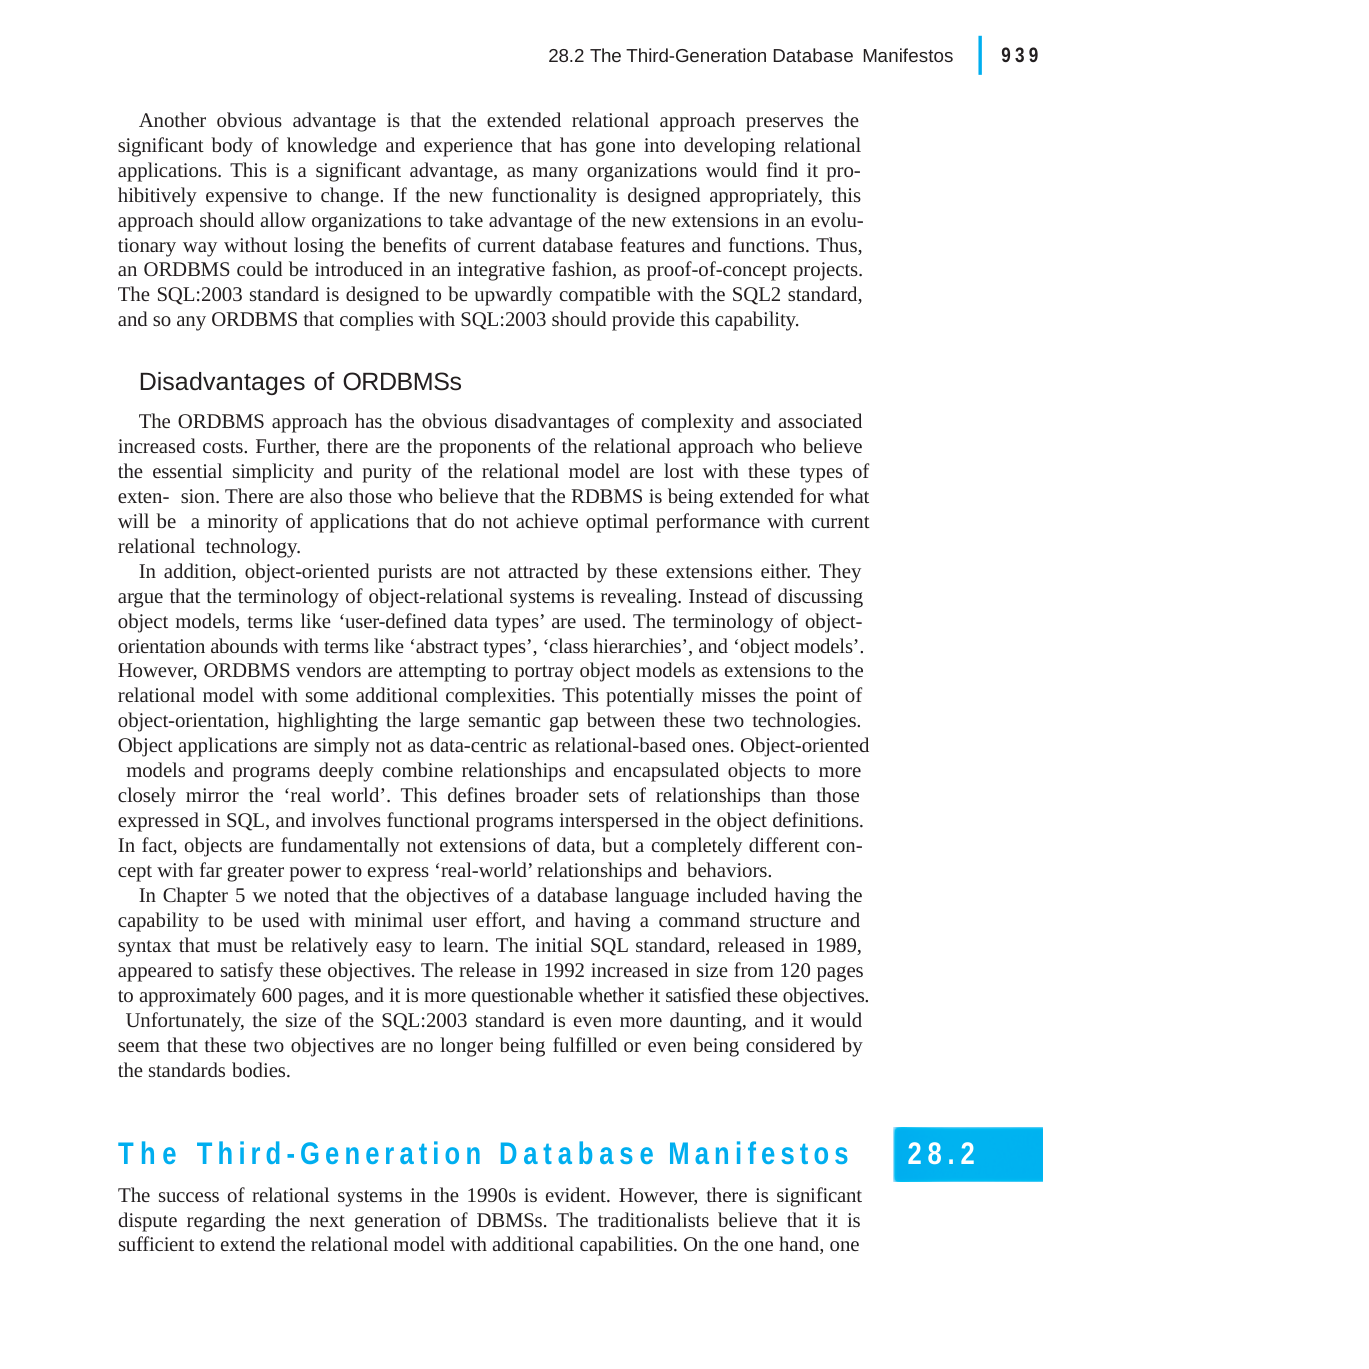

|
939
28.2 The Third-Generation Database Manifestos
Another obvious advantage is that the extended relational approach preserves the  significant body of knowledge and experience that has gone into developing relational  applications. This is a significant advantage, as many organizations would find it pro-  hibitively expensive to change. If the new functionality is designed appropriately, this  approach should allow organizations to take advantage of the new extensions in an evolu-  tionary way without losing the benefits of current database features and functions. Thus,  an ORDBMS could be introduced in an integrative fashion, as proof-of-concept projects.  The SQL:2003 standard is designed to be upwardly compatible with the SQL2 standard,  and so any ORDBMS that complies with SQL:2003 should provide this capability.

Disadvantages of ORDBMSs
The ORDBMS approach has the obvious disadvantages of complexity and associated  increased costs. Further, there are the proponents of the relational approach who believe  the essential simplicity and purity of the relational model are lost with these types of exten-  sion. There are also those who believe that the RDBMS is being extended for what will be  a minority of applications that do not achieve optimal performance with current relational  technology.
In addition, object-oriented purists are not attracted by these extensions either. They  argue that the terminology of object-relational systems is revealing. Instead of discussing  object models, terms like ‘user-defined data types’ are used. The terminology of object-  orientation abounds with terms like ‘abstract types’, ‘class hierarchies’, and ‘object models’.  However, ORDBMS vendors are attempting to portray object models as extensions to the  relational model with some additional complexities. This potentially misses the point of  object-orientation, highlighting the large semantic gap between these two technologies.  Object applications are simply not as data-centric as relational-based ones. Object-oriented  models and programs deeply combine relationships and encapsulated objects to more  closely mirror the ‘real world’. This defines broader sets of relationships than those  expressed in SQL, and involves functional programs interspersed in the object definitions.  In fact, objects are fundamentally not extensions of data, but a completely different con-  cept with far greater power to express ‘real-world’ relationships and behaviors.
In Chapter 5 we noted that the objectives of a database language included having the  capability to be used with minimal user effort, and having a command structure and  syntax that must be relatively easy to learn. The initial SQL standard, released in 1989,  appeared to satisfy these objectives. The release in 1992 increased in size from 120 pages  to approximately 600 pages, and it is more questionable whether it satisfied these objectives.  Unfortunately, the size of the SQL:2003 standard is even more daunting, and it would  seem that these two objectives are no longer being fulfilled or even being considered by  the standards bodies.
The Third-Generation Database Manifestos
The success of relational systems in the 1990s is evident. However, there is significant  dispute regarding the next generation of DBMSs. The traditionalists believe that it is  sufficient to extend the relational model with additional capabilities. On the one hand, one

28.2